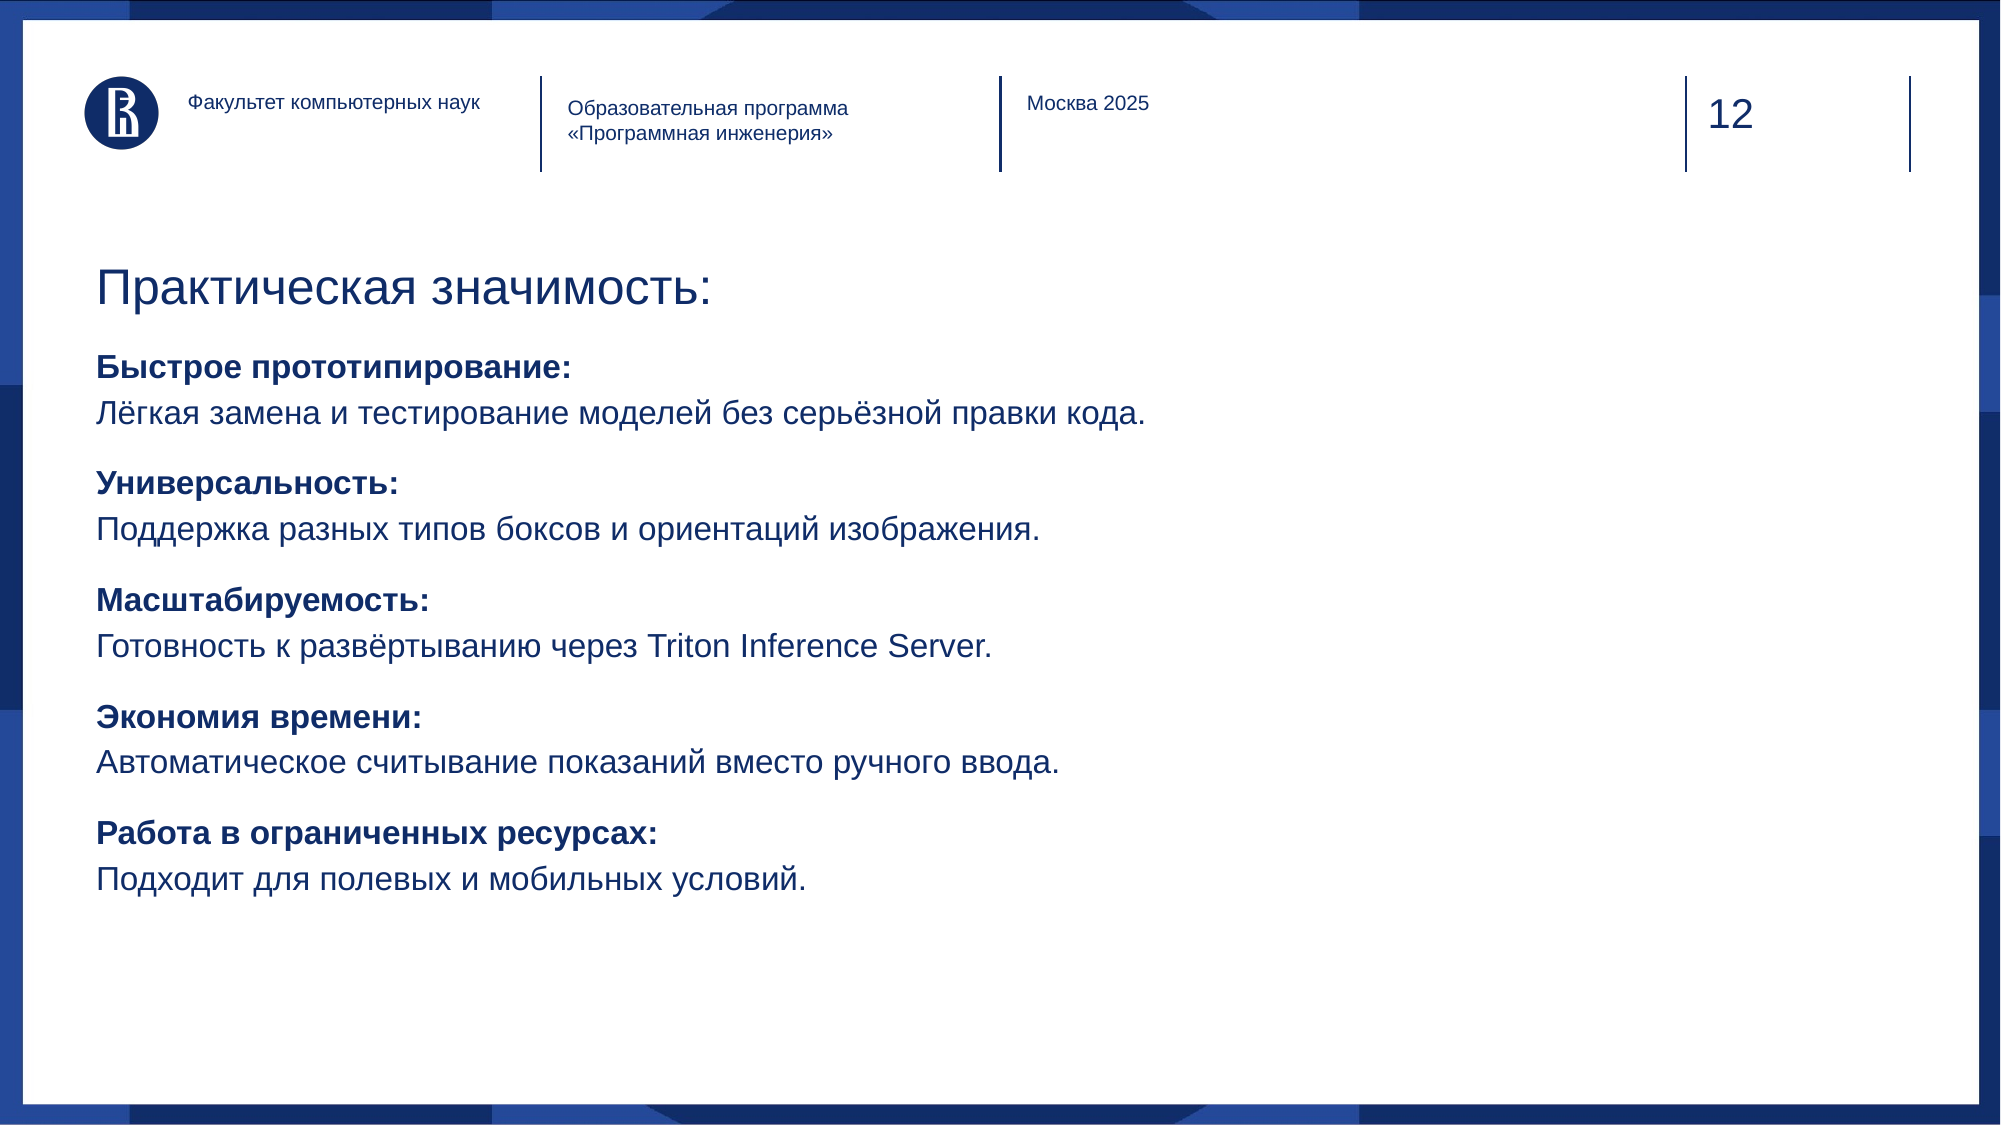

Факультет компьютерных наук
Образовательная программа
«Программная инженерия»
Москва 2025

Практическая значимость:
Быстрое прототипирование:
Лёгкая замена и тестирование моделей без серьёзной правки кода.
Универсальность:
Поддержка разных типов боксов и ориентаций изображения.
Масштабируемость:
Готовность к развёртыванию через Triton Inference Server.
Экономия времени:
Автоматическое считывание показаний вместо ручного ввода.
Работа в ограниченных ресурсах:
Подходит для полевых и мобильных условий.